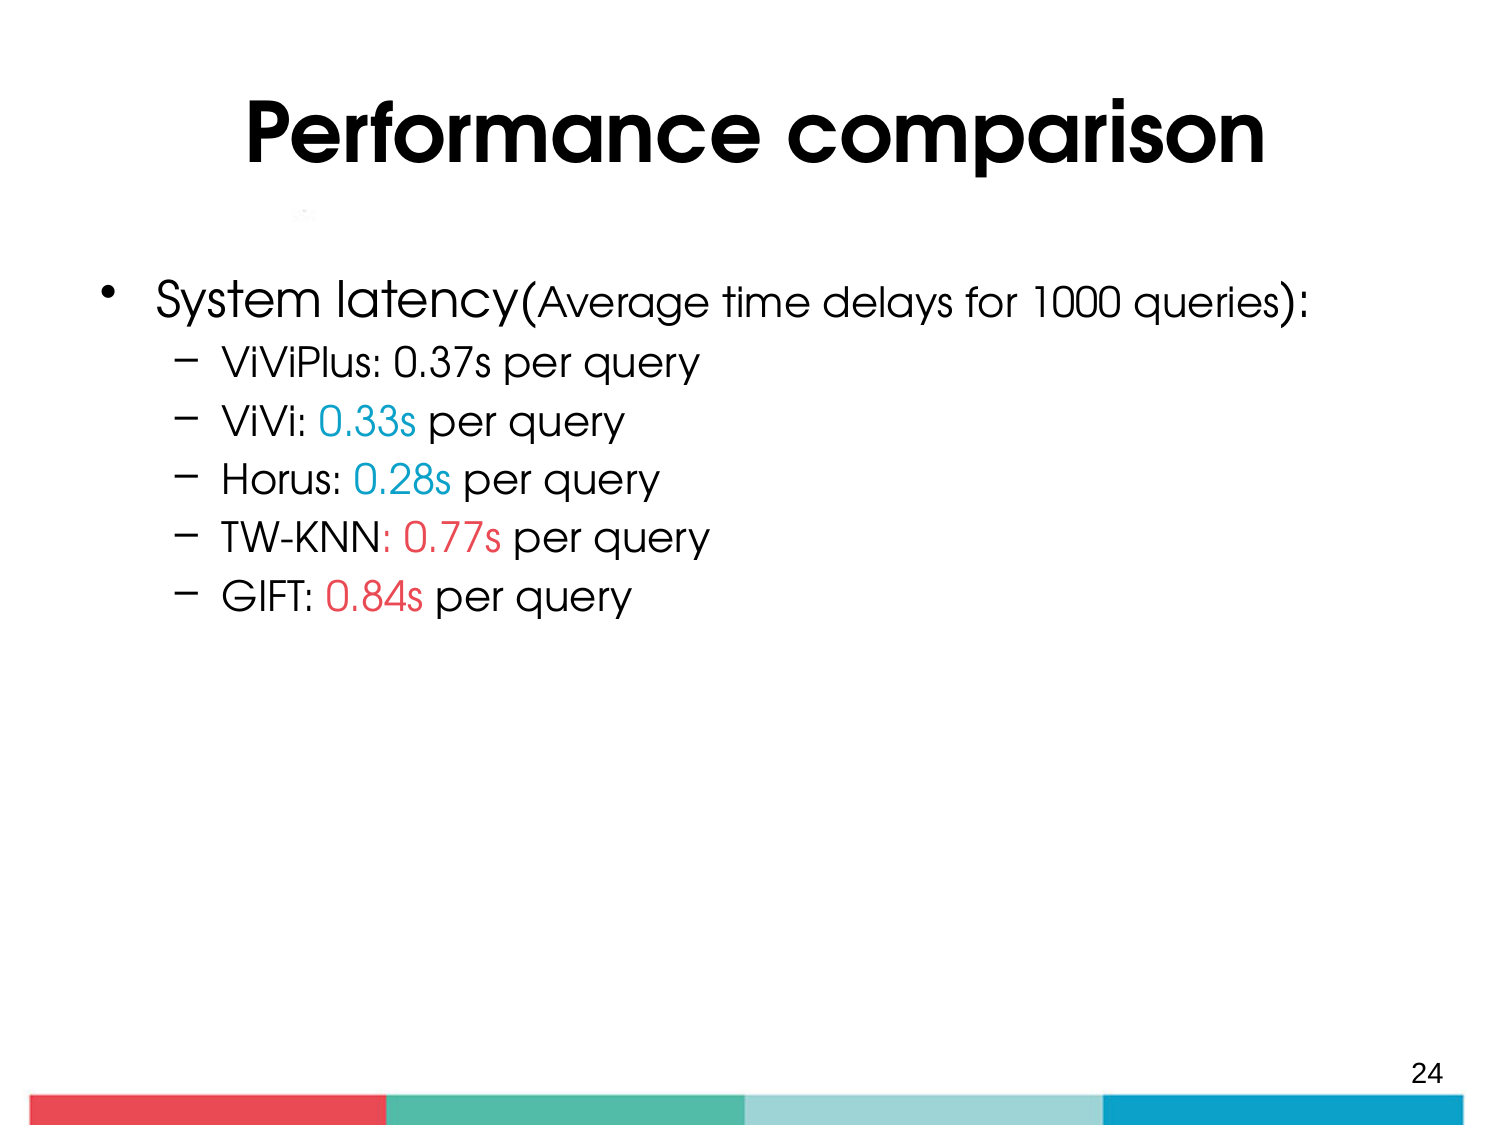

# Performance comparison
System latency(Average time delays for 1000 queries):
ViViPlus: 0.37s per query
ViVi: 0.33s per query
Horus: 0.28s per query
TW-KNN: 0.77s per query
GIFT: 0.84s per query
24